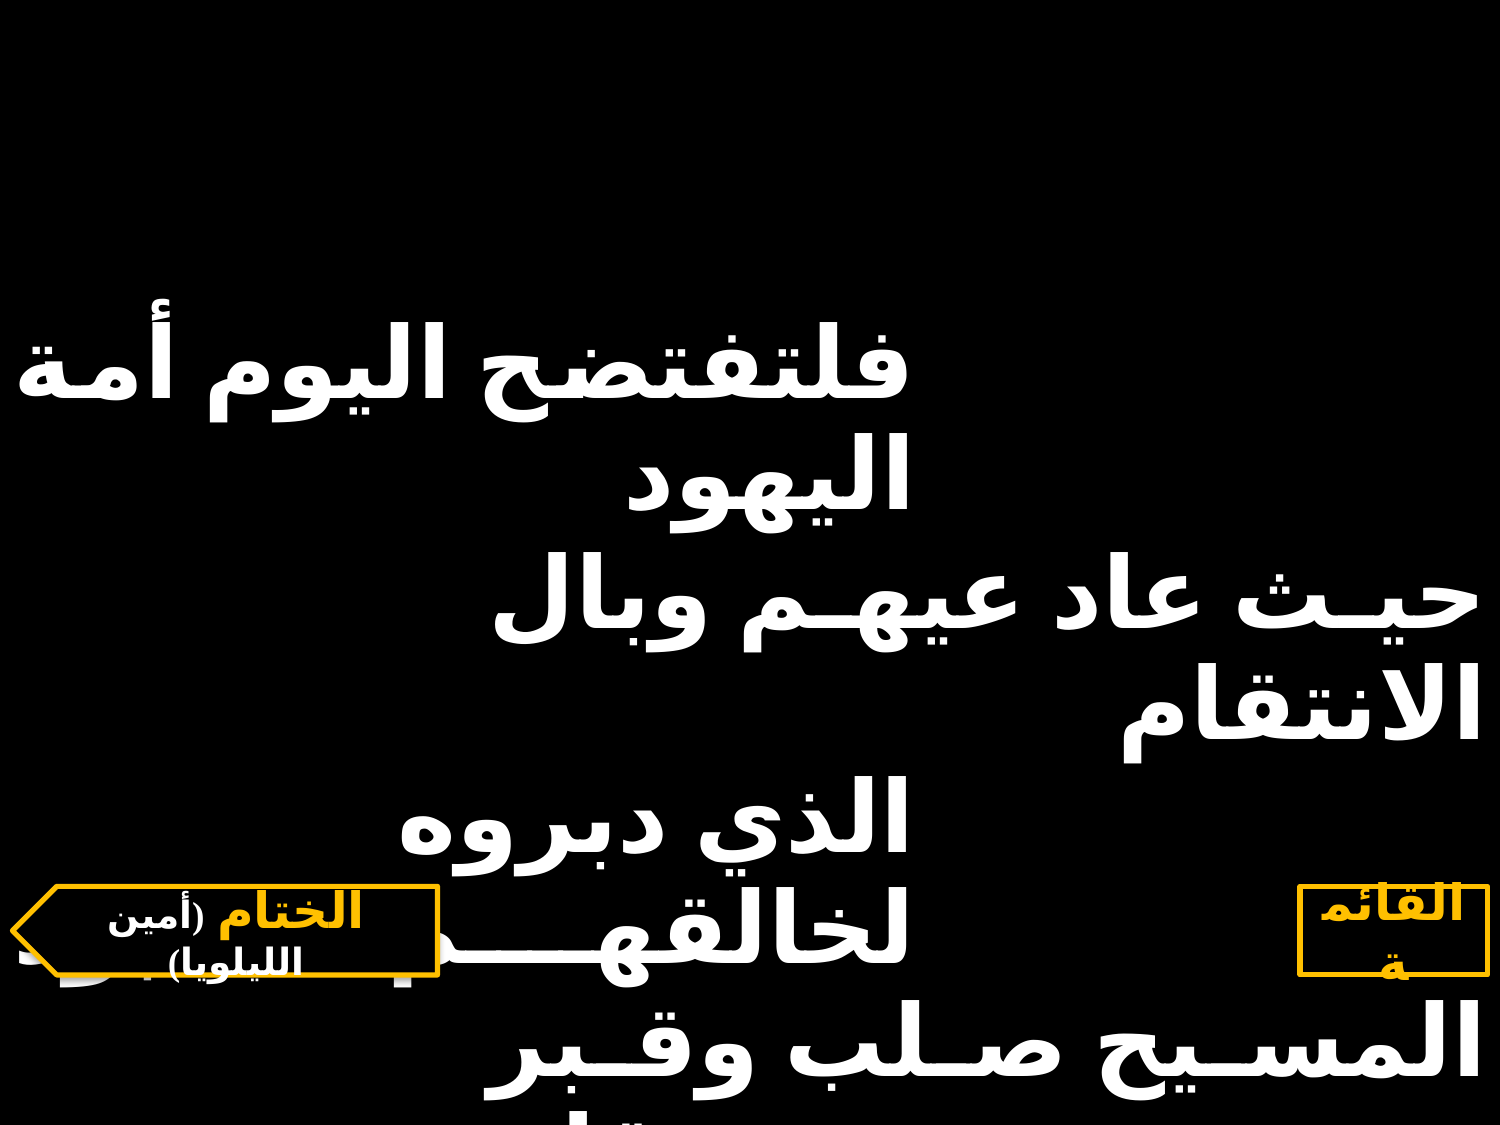

| فلتفتضح اليوم أمة اليهود |  |  |
| --- | --- | --- |
|  | حيث عاد عيهم وبال الانتقام |  |
| الذي دبروه لخالقهم المعبود |  |  |
|  | المسيح صلب وقبر ثم قام |  |
الختام (أمين الليلويا)
القائمة